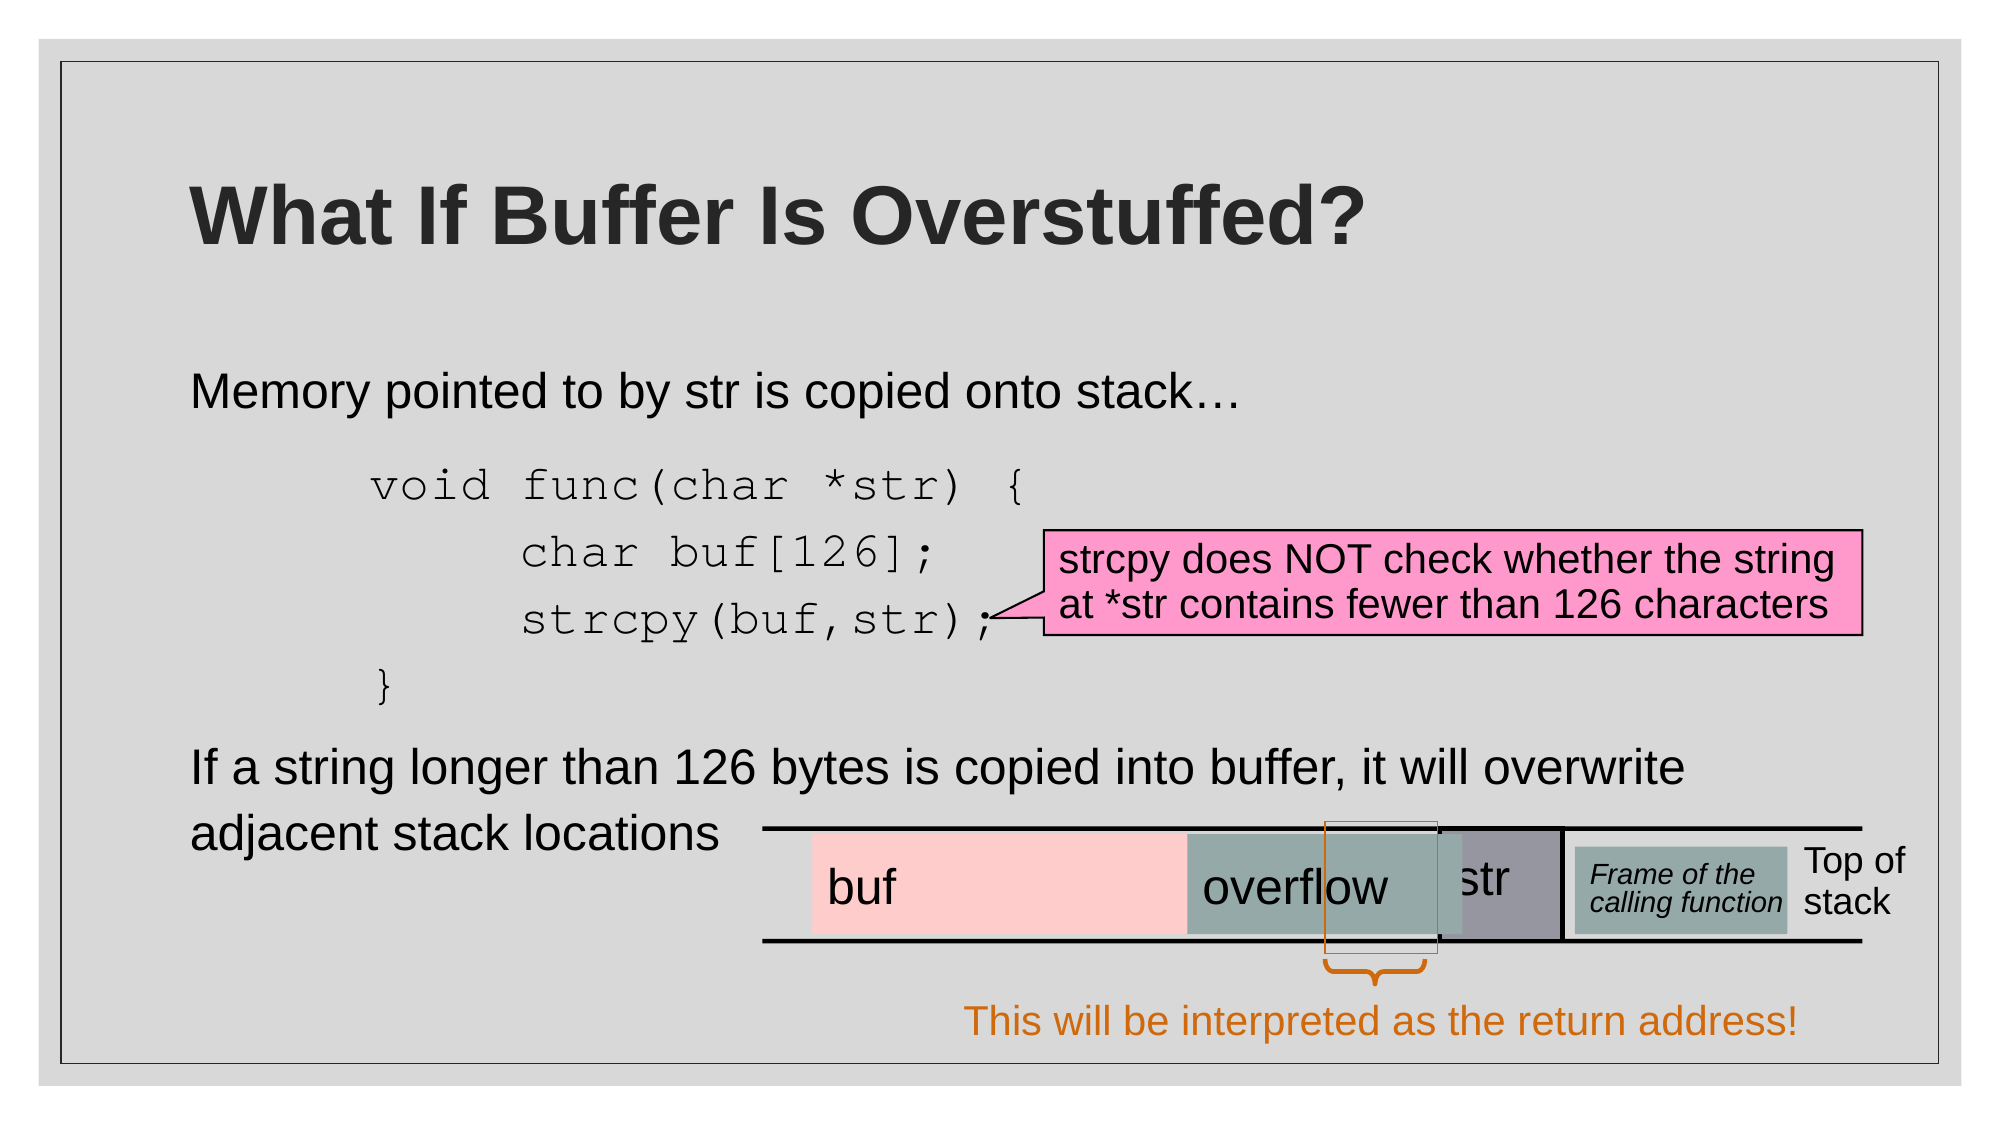

# What If Buffer Is Overstuffed?
Memory pointed to by str is copied onto stack…
		void func(char *str) {
           char buf[126];
           strcpy(buf,str);
     	}
If a string longer than 126 bytes is copied into buffer, it will overwrite adjacent stack locations
strcpy does NOT check whether the string
at *str contains fewer than 126 characters

str
buf
overflow
Top of
stack
Frame of the
calling function

This will be interpreted as the return address!